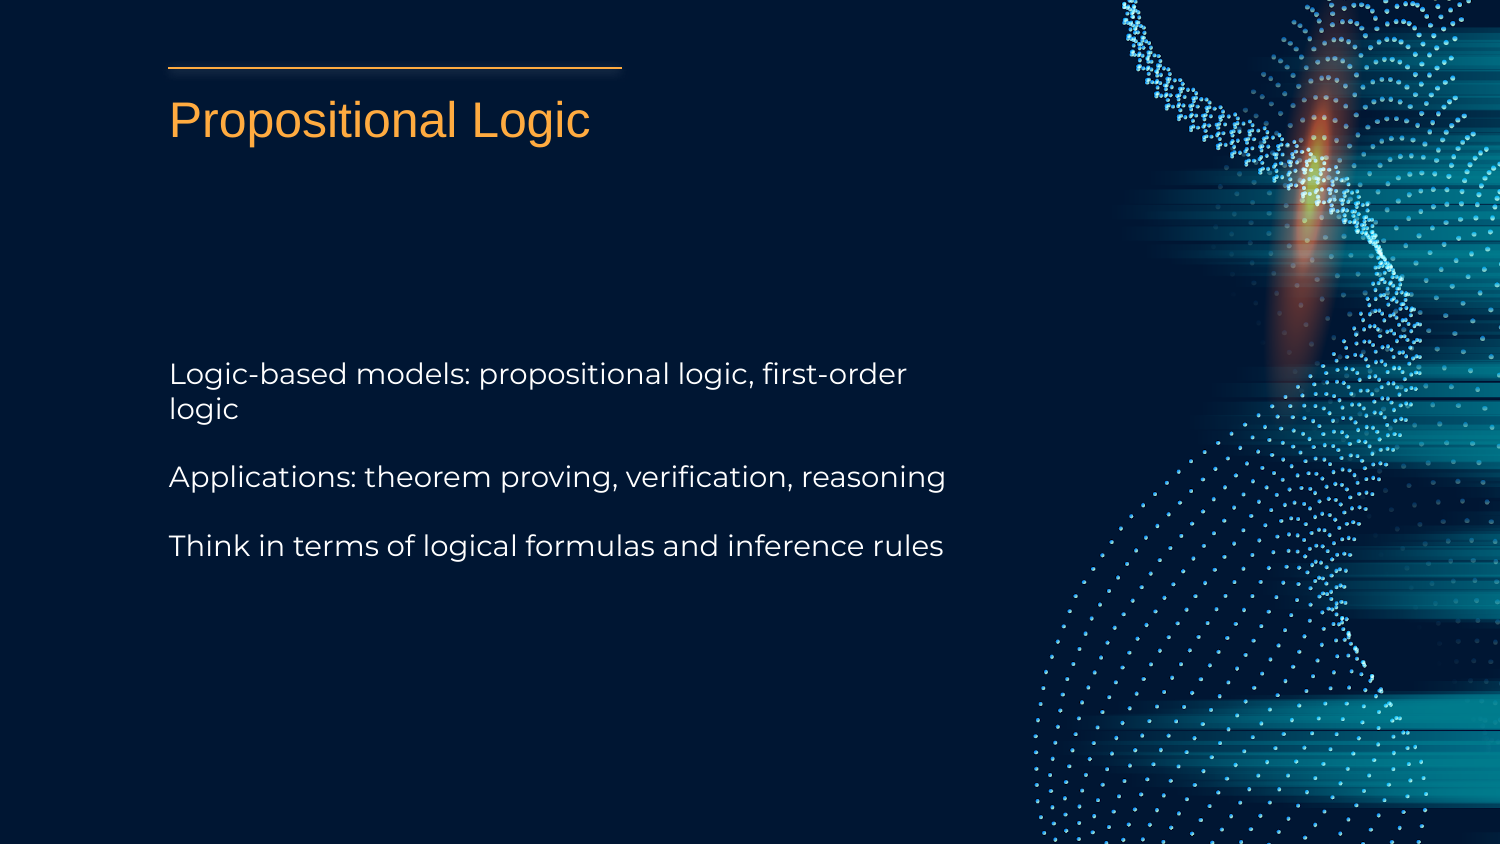

# Propositional Logic

Logic-based models: propositional logic, first-order logic
Applications: theorem proving, verification, reasoning
Think in terms of logical formulas and inference rules